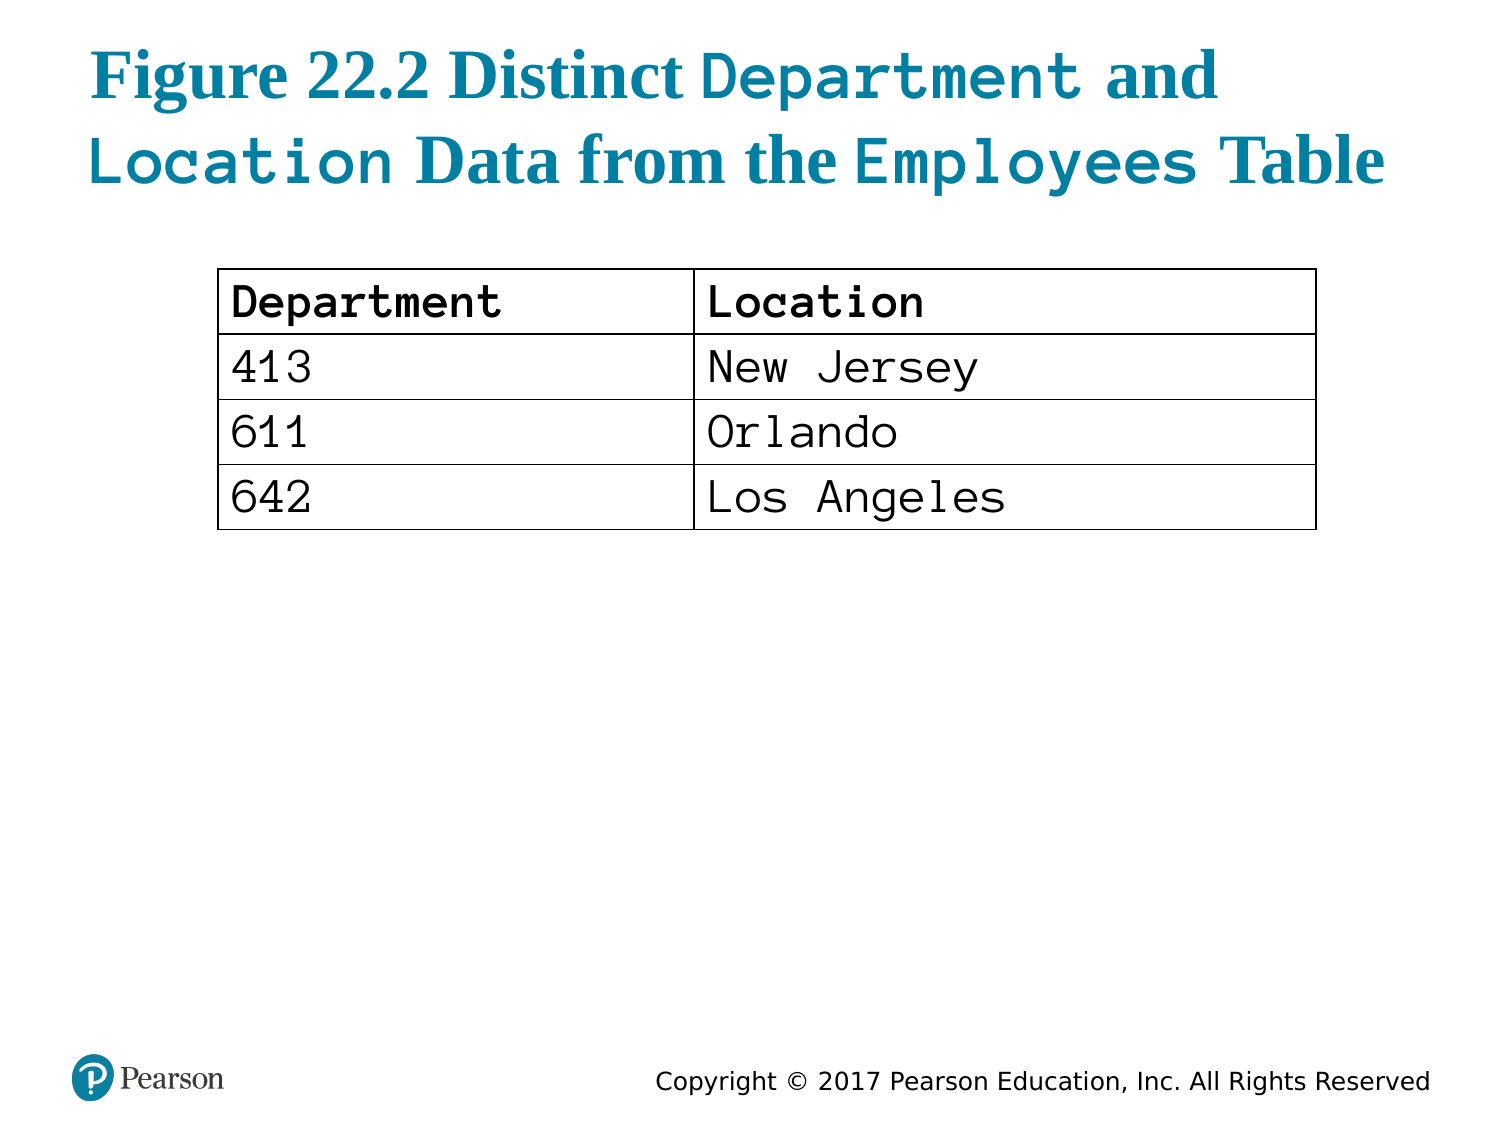

# Figure 22.2 Distinct Department and Location Data from the Employees Table
| Department | Location |
| --- | --- |
| 413 | New Jersey |
| 611 | Orlando |
| 642 | Los Angeles |